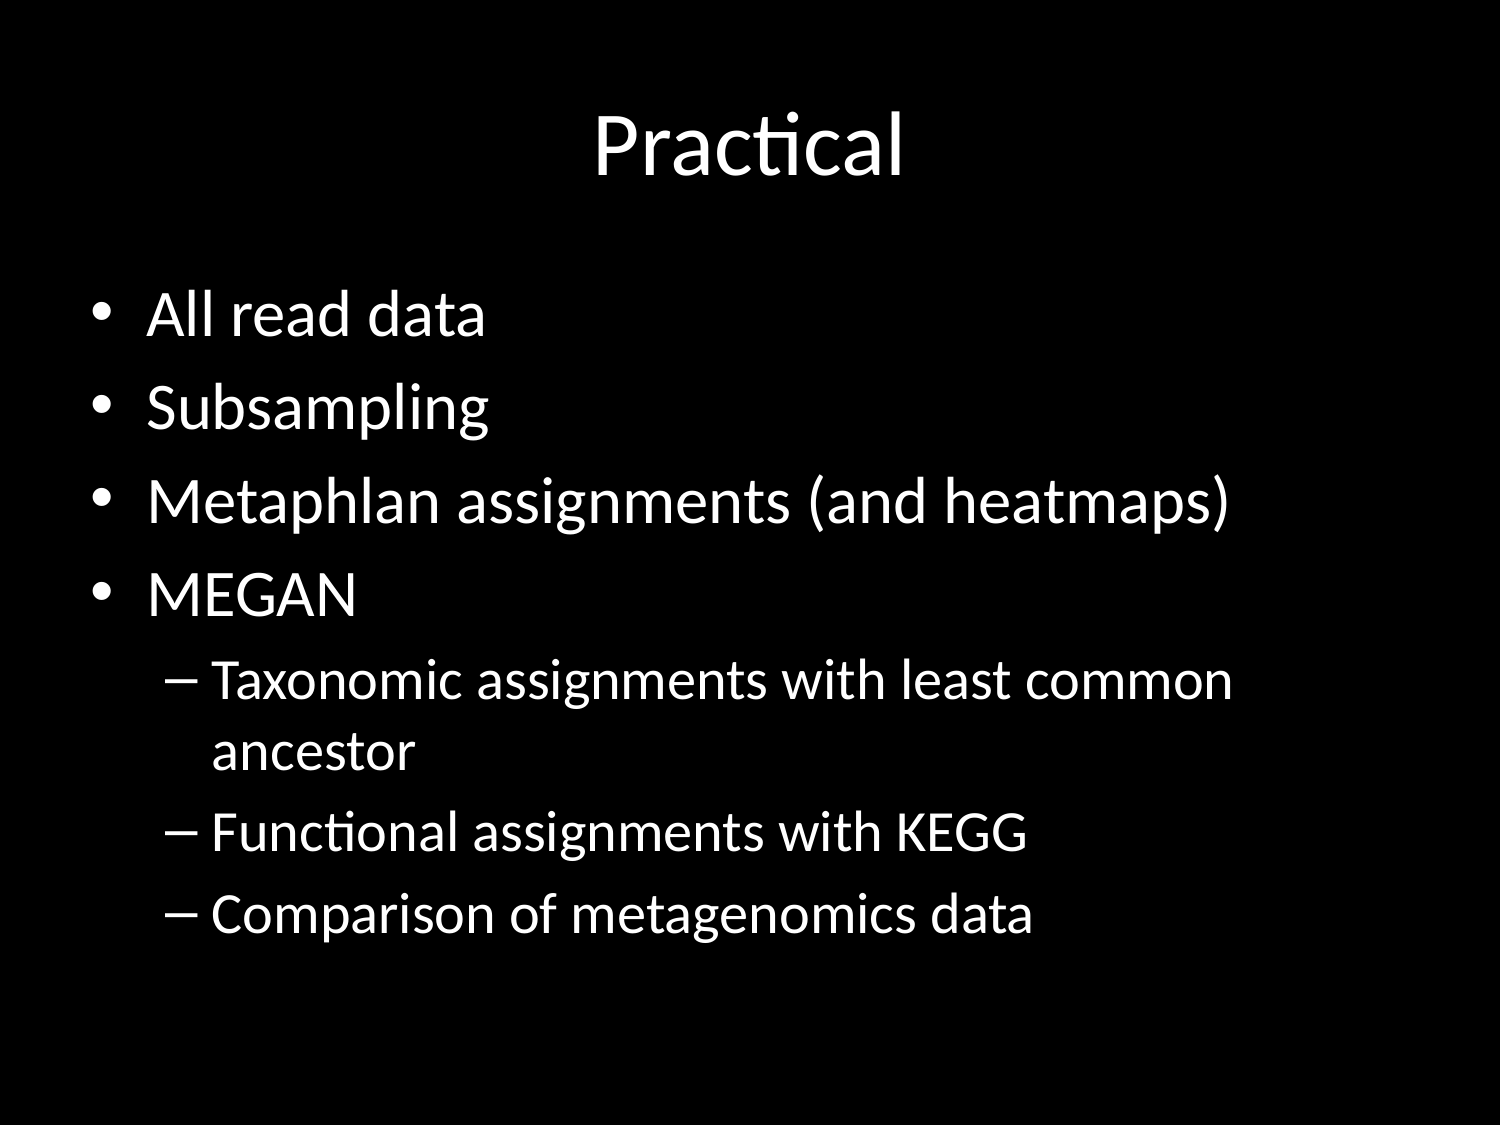

# Practical
All read data
Subsampling
Metaphlan assignments (and heatmaps)
MEGAN
Taxonomic assignments with least common ancestor
Functional assignments with KEGG
Comparison of metagenomics data